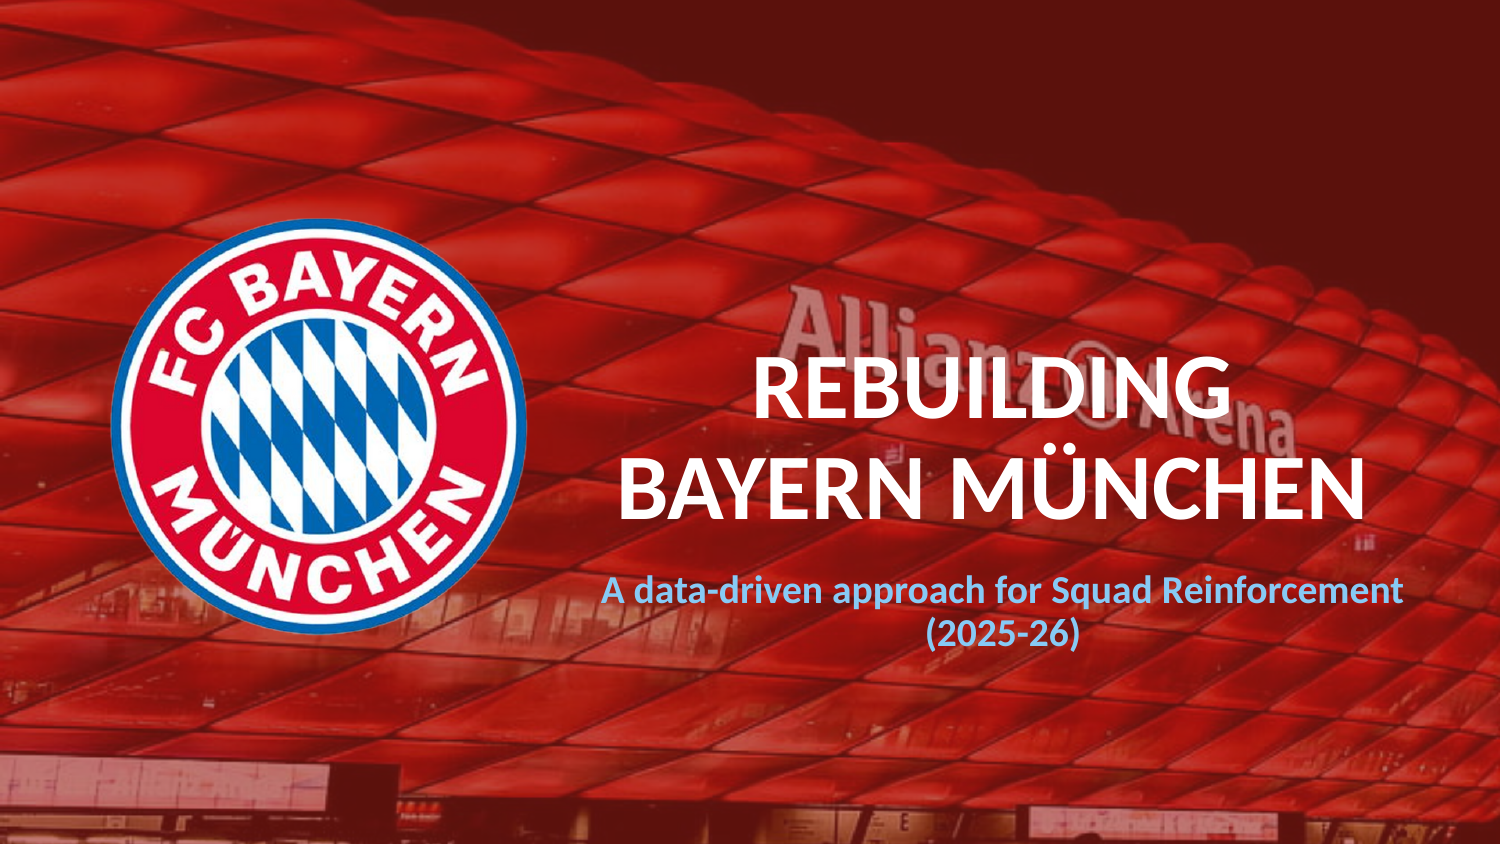

# REBUILDING BAYERN MÜNCHEN
A data-driven approach for Squad Reinforcement (2025-26)